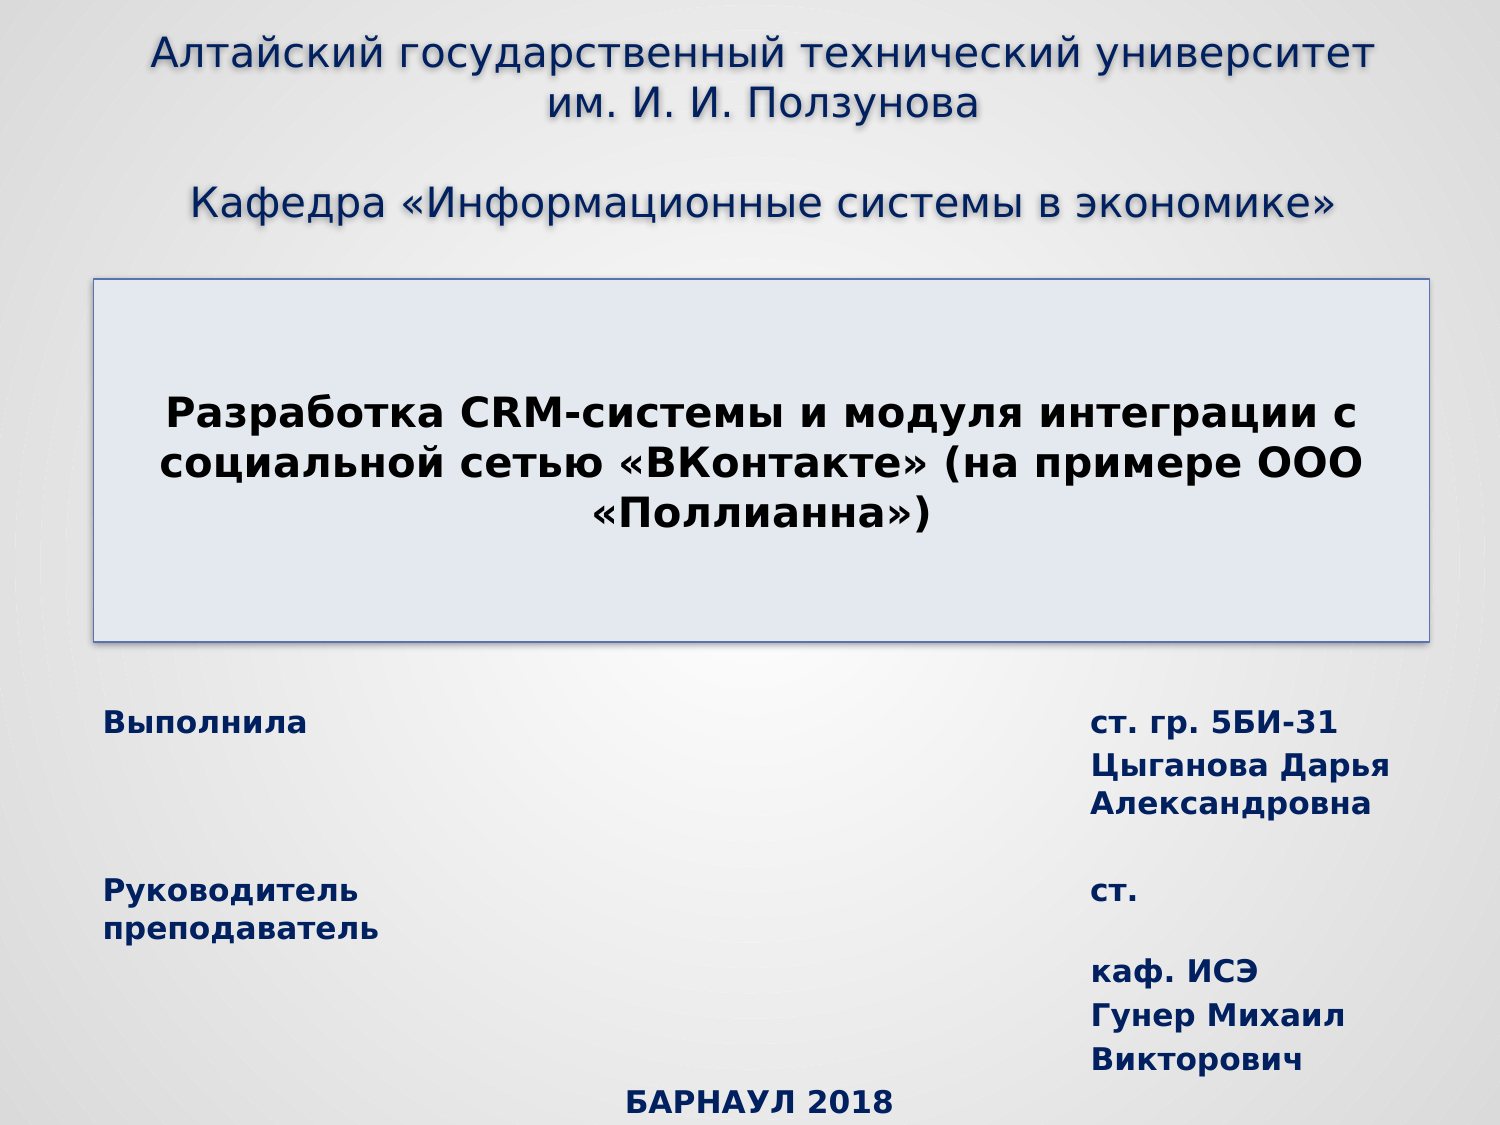

Алтайский государственный технический университет
им. И. И. Ползунова
Кафедра «Информационные системы в экономике»
Разработка CRM-системы и модуля интеграции с социальной сетью «ВКонтакте» (на примере ООО «Поллианна»)
Выполнила					        ст. гр. 5БИ-31
						        Цыганова Дарья 						        Александровна

Руководитель  				    	        ст. преподаватель
						        каф. ИСЭ
						        Гунер Михаил
						        Викторович
БАРНАУЛ 2018